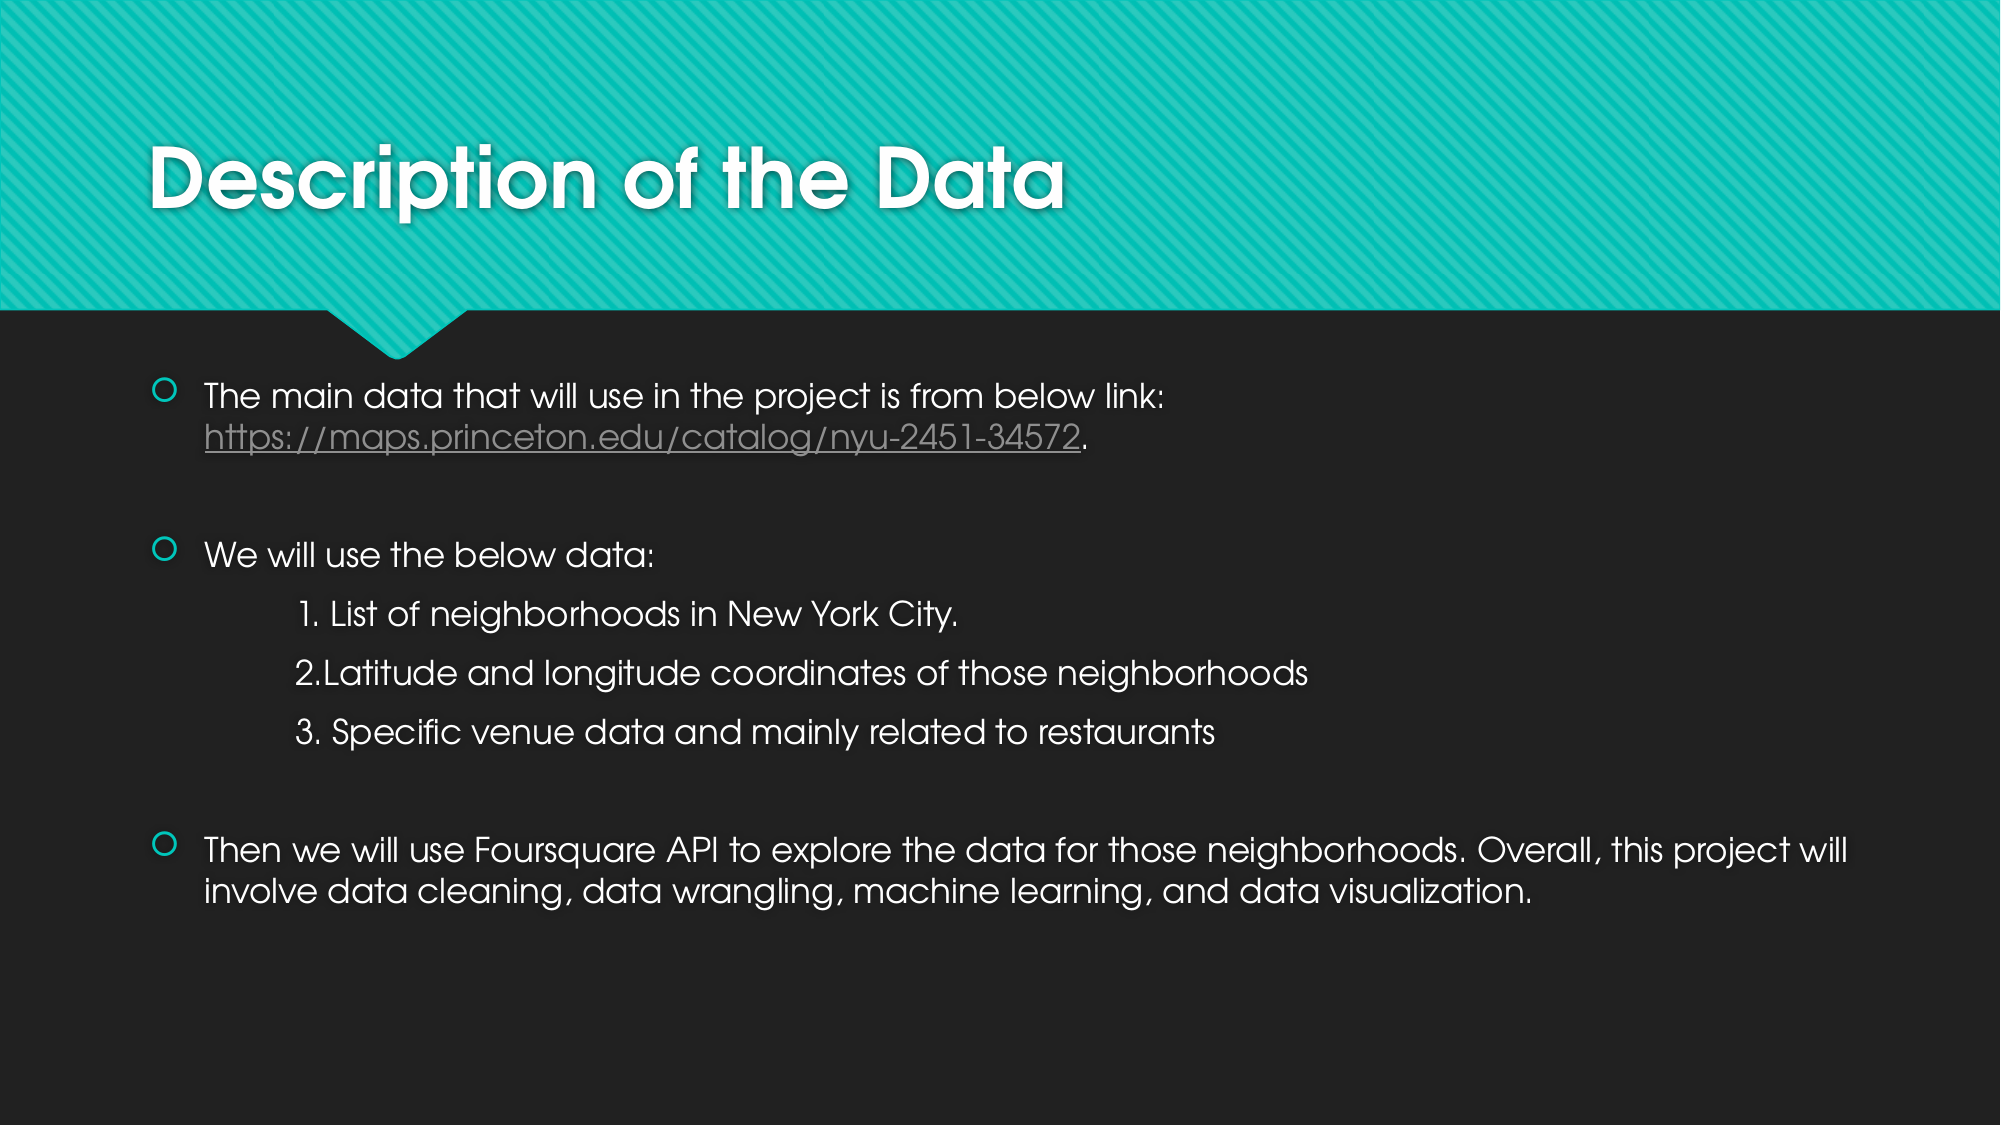

# Description of the Data
The main data that will use in the project is from below link: https://maps.princeton.edu/catalog/nyu-2451-34572.

We will use the below data:
	 1. List of neighborhoods in New York City.
	 2.Latitude and longitude coordinates of those neighborhoods
	 3. Specific venue data and mainly related to restaurants

Then we will use Foursquare API to explore the data for those neighborhoods. Overall, this project will involve data cleaning, data wrangling, machine learning, and data visualization.